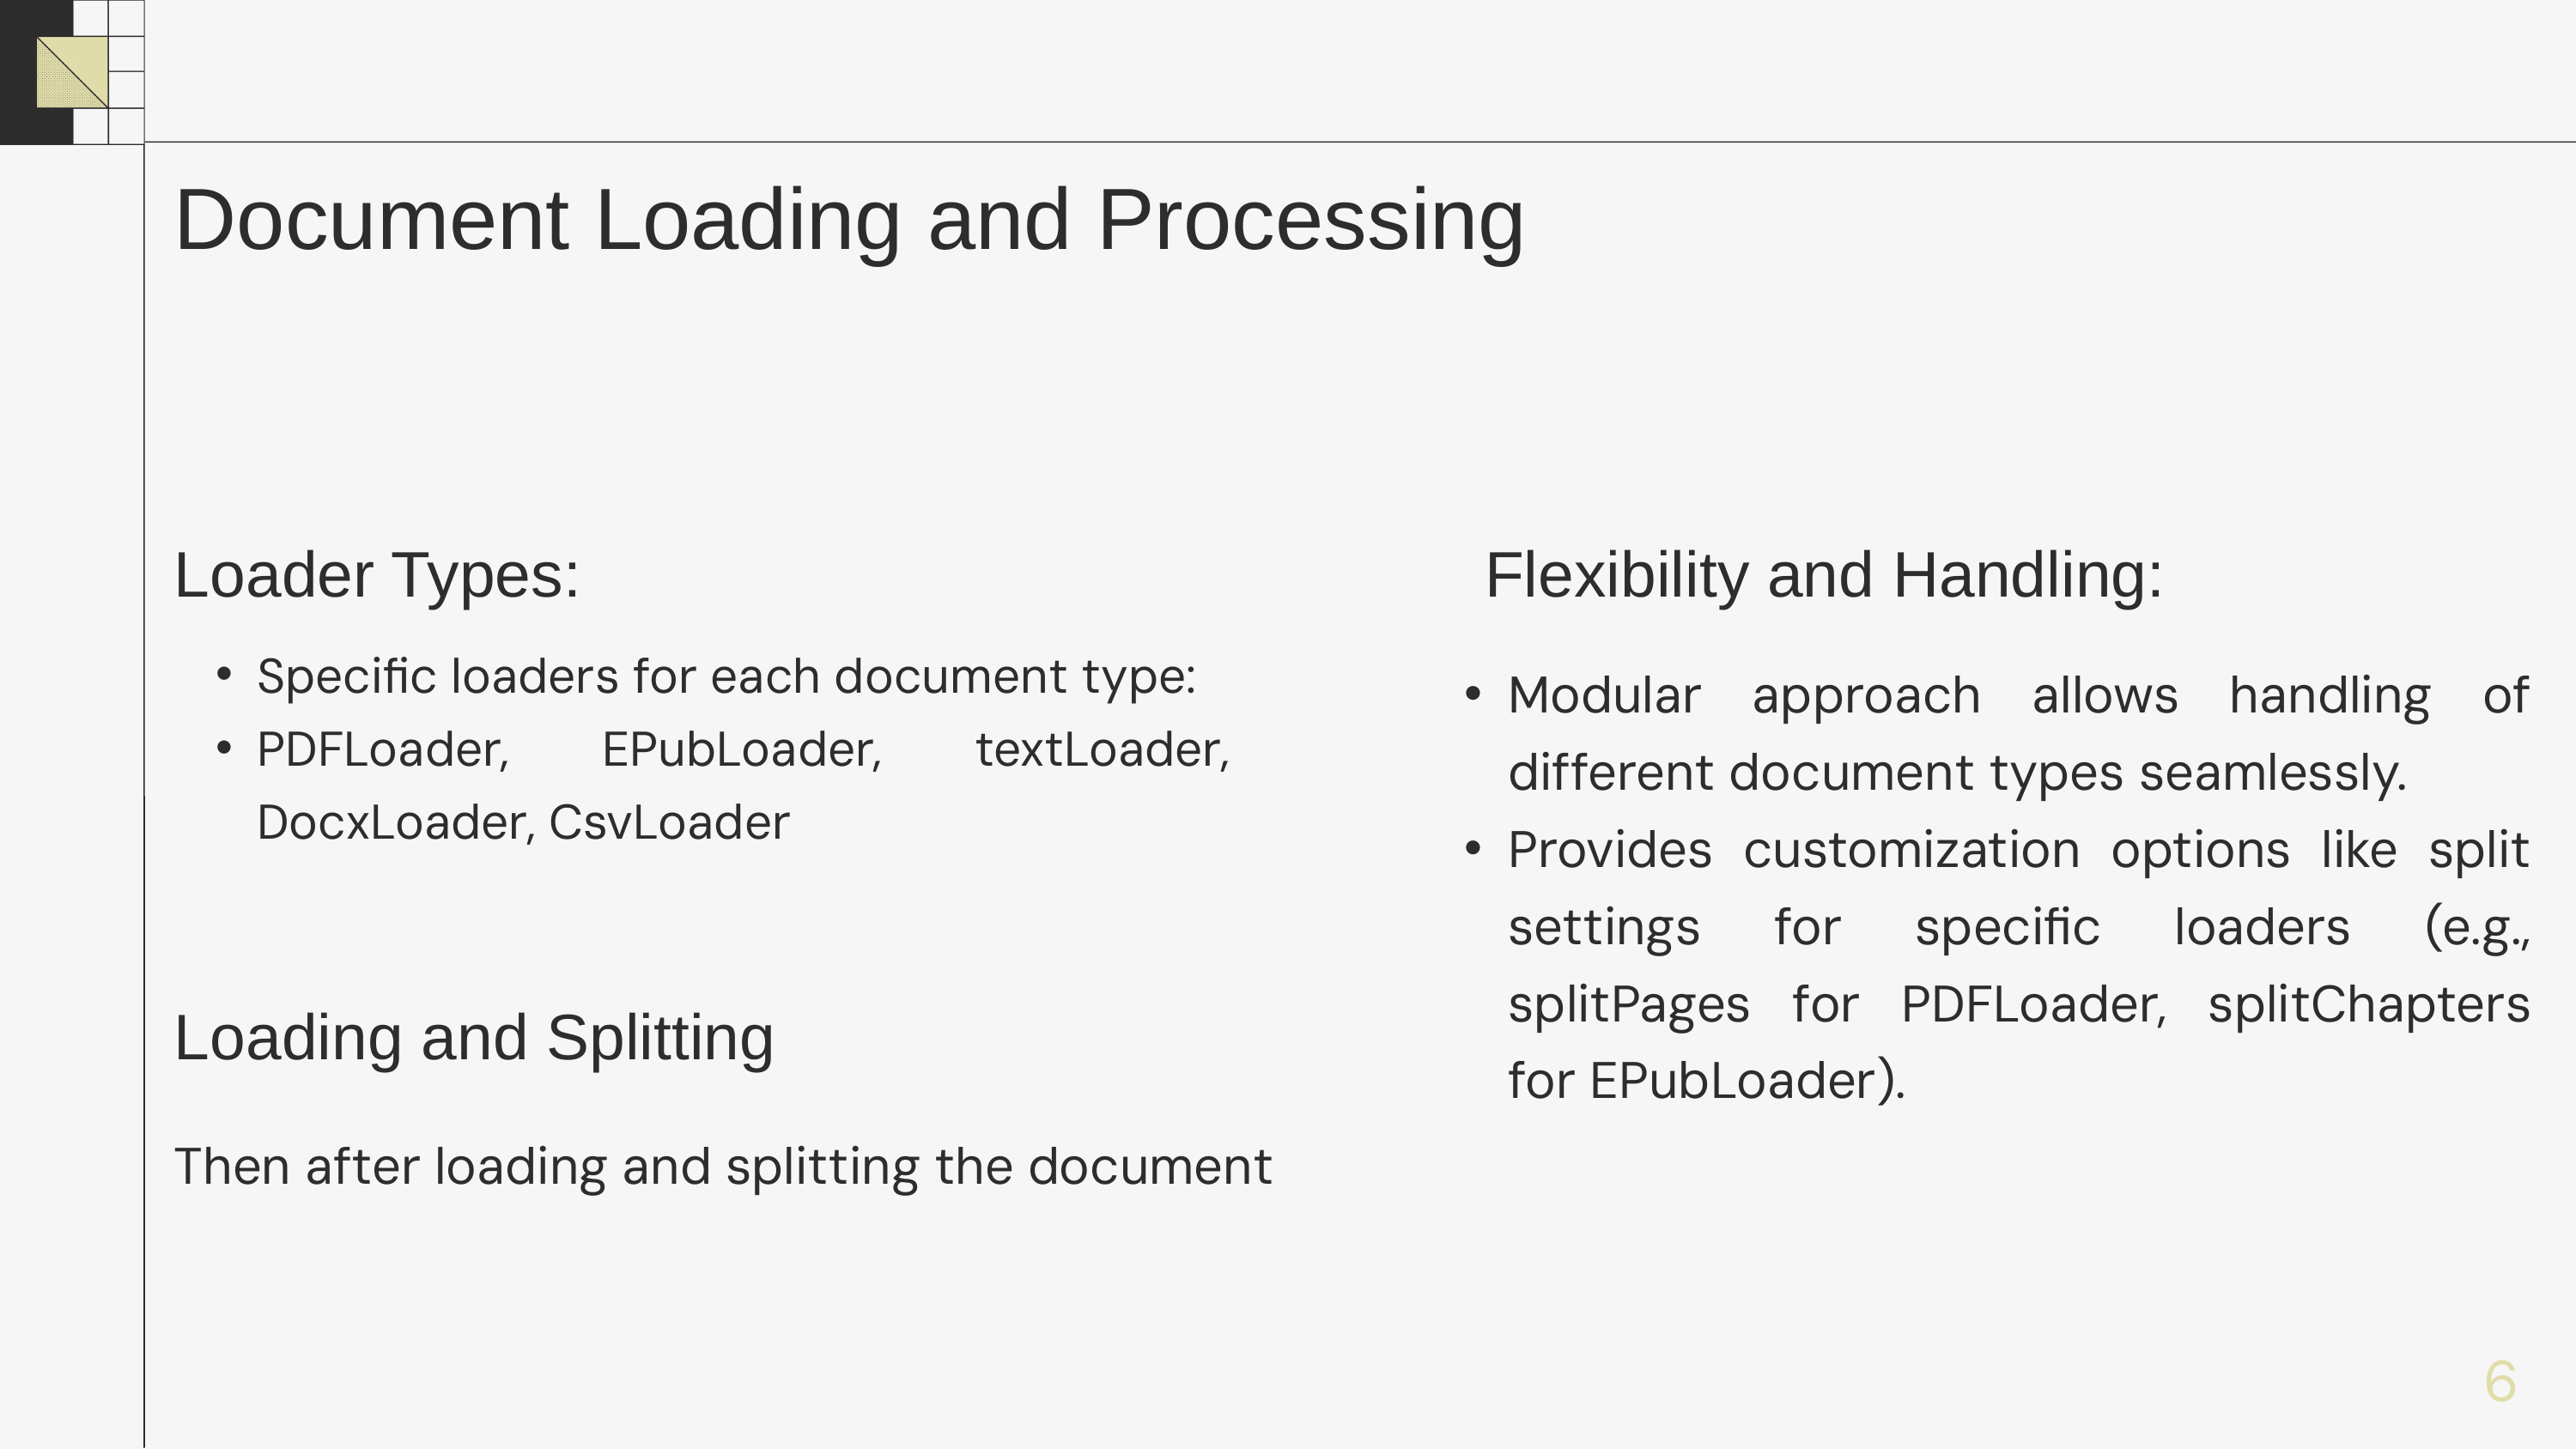

Document Loading and Processing
Loader Types:
Flexibility and Handling:
Specific loaders for each document type:
PDFLoader, EPubLoader, textLoader, DocxLoader, CsvLoader

Modular approach allows handling of different document types seamlessly.
Provides customization options like split settings for specific loaders (e.g., splitPages for PDFLoader, splitChapters for EPubLoader).

Loading and Splitting
Then after loading and splitting the document
6